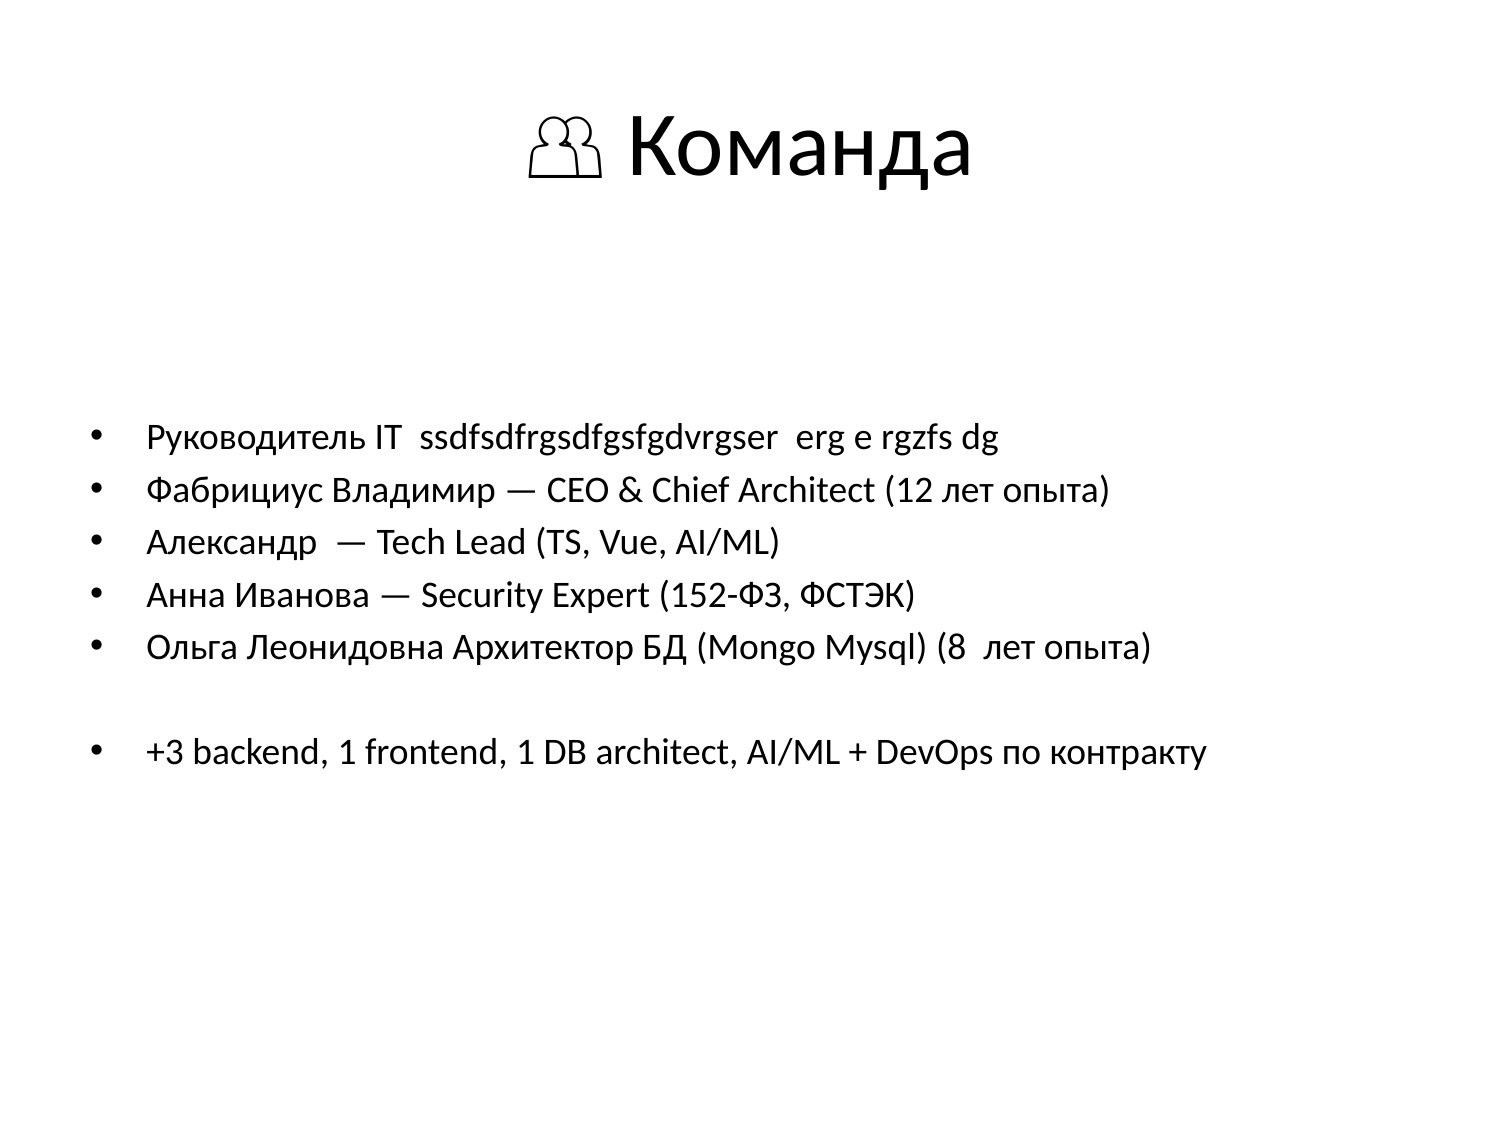

# 👥 Команда
Руководитель IT  ssdfsdfrgsdfgsfgdvrgser  erg e rgzfs dg
Фабрициус Владимир — CEO & Chief Architect (12 лет опыта)
Александр  — Tech Lead (TS, Vue, AI/ML)
Анна Иванова — Security Expert (152-ФЗ, ФСТЭК)
Ольга Леонидовна Архитектор БД (Mongo Mysql) (8  лет опыта)

+3 backend, 1 frontend, 1 DB architect, AI/ML + DevOps по контракту